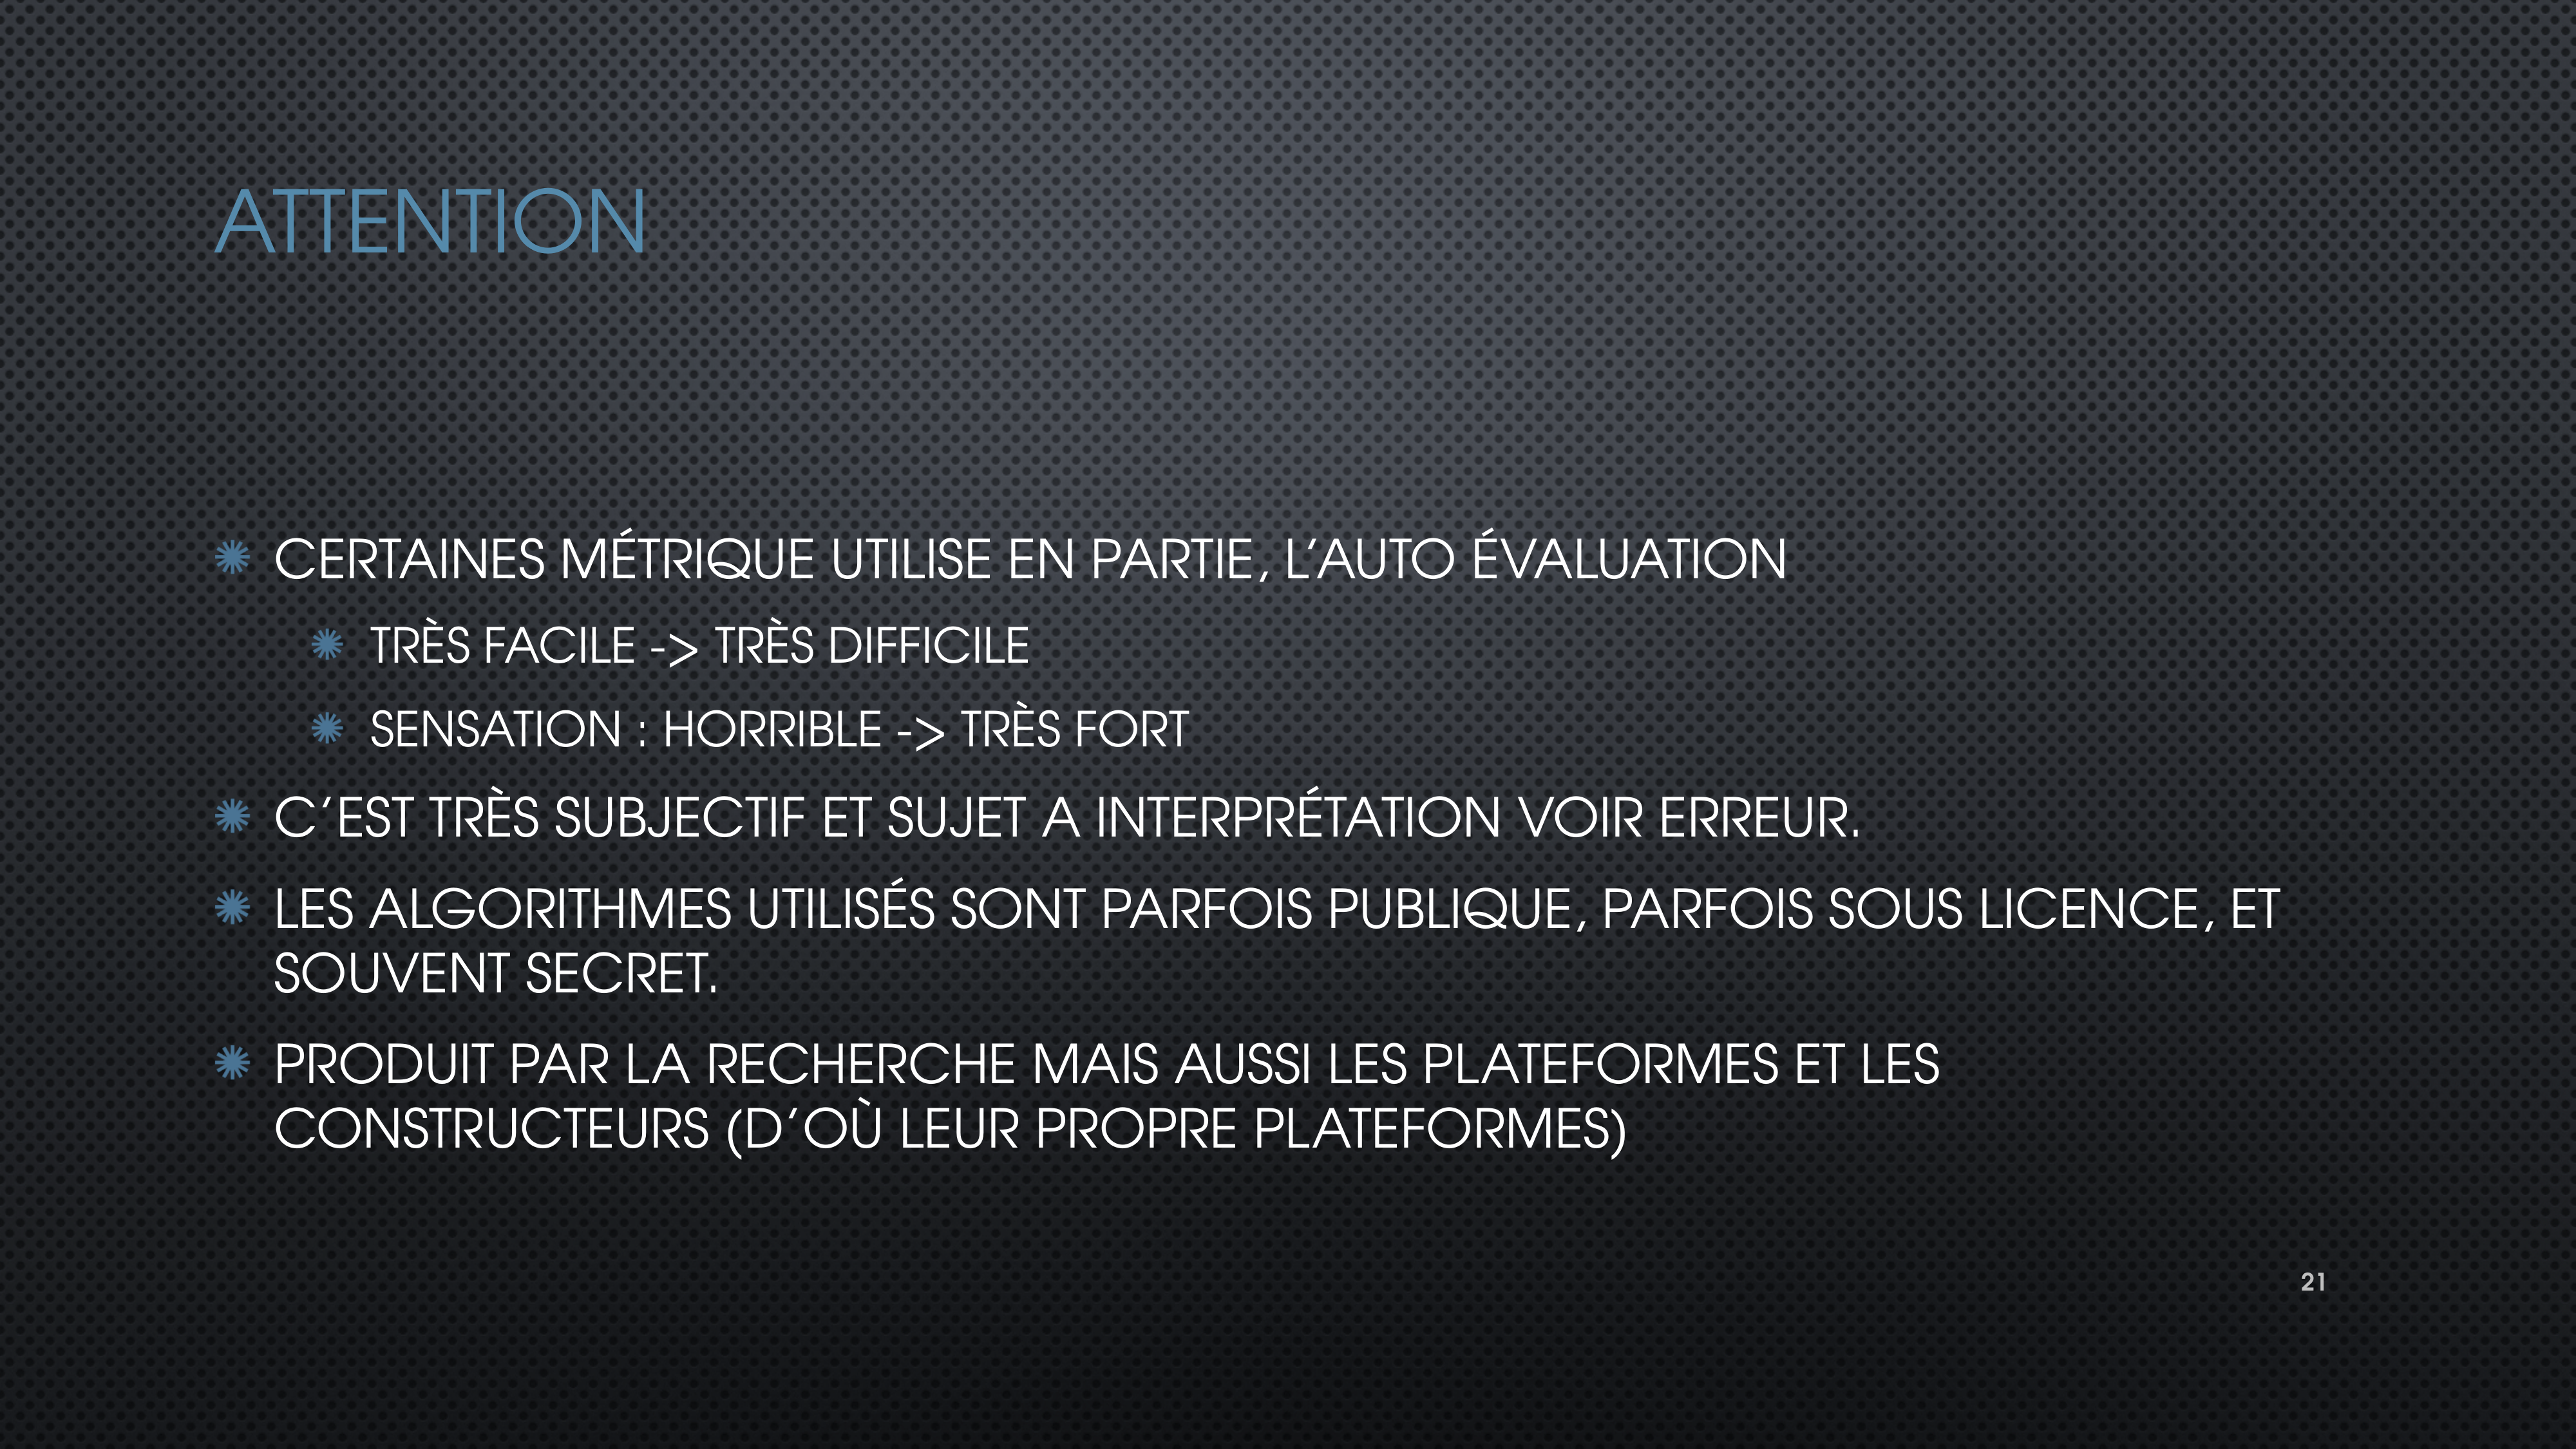

# ATTENTION
Certaines métrique utilise en partie, l’auto évaluation
Très facile -> très difficile
Sensation : Horrible -> très fort
C’est très subjectif et sujet a interprétation voir erreur.
Les algorithmes utilisés sont parfois publique, parfois sous licence, et souvent secret.
Produit par la recherche mais aussi les plateformes et les constructeurs (d’où leur propre plateformes)
21